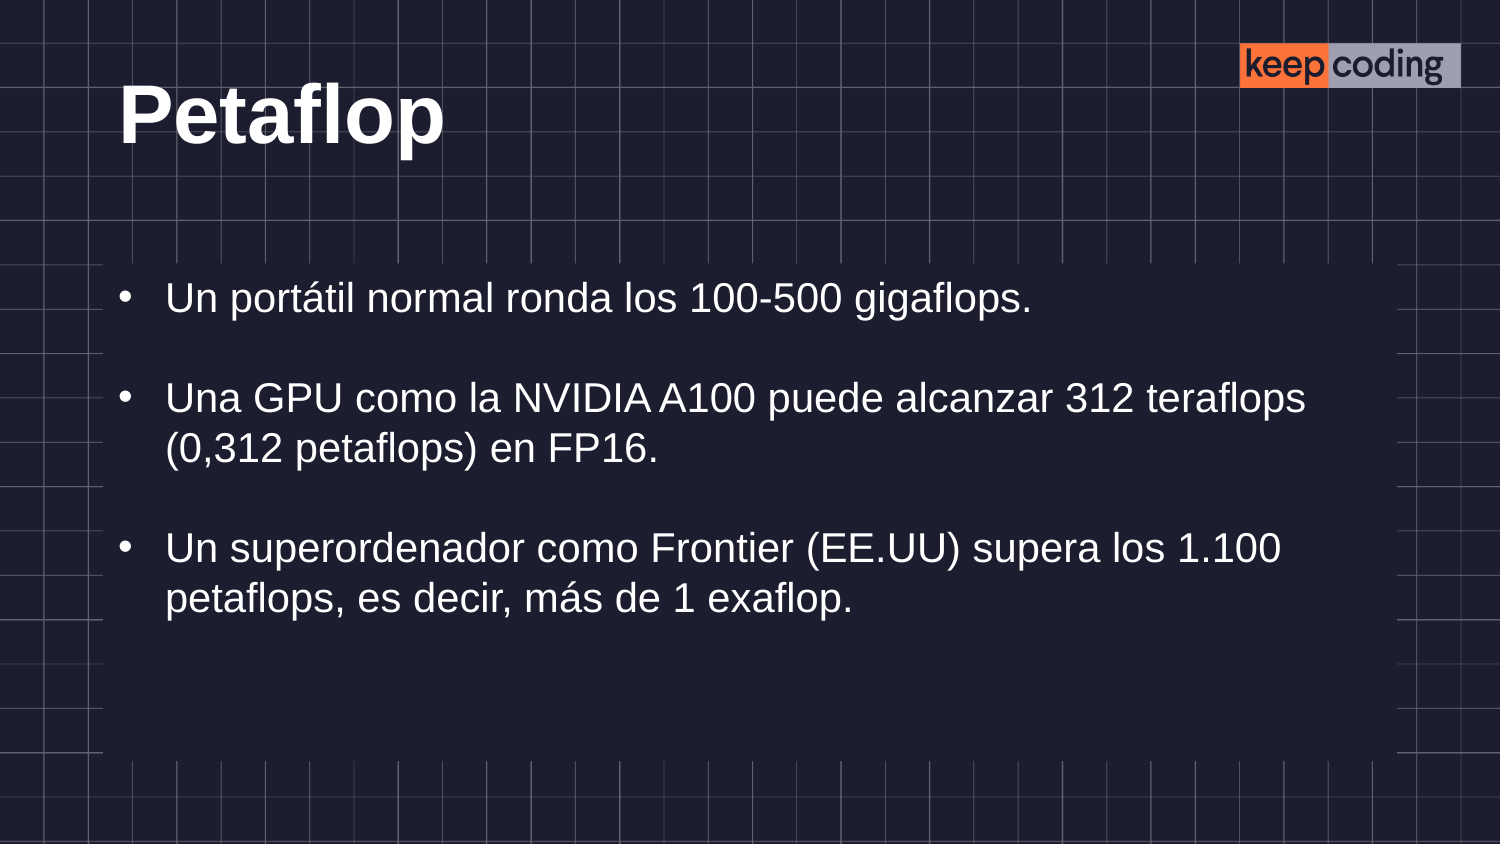

# Petaflop

Un portátil normal ronda los 100-500 gigaflops.
Una GPU como la NVIDIA A100 puede alcanzar 312 teraflops (0,312 petaflops) en FP16.
Un superordenador como Frontier (EE.UU) supera los 1.100 petaflops, es decir, más de 1 exaflop.